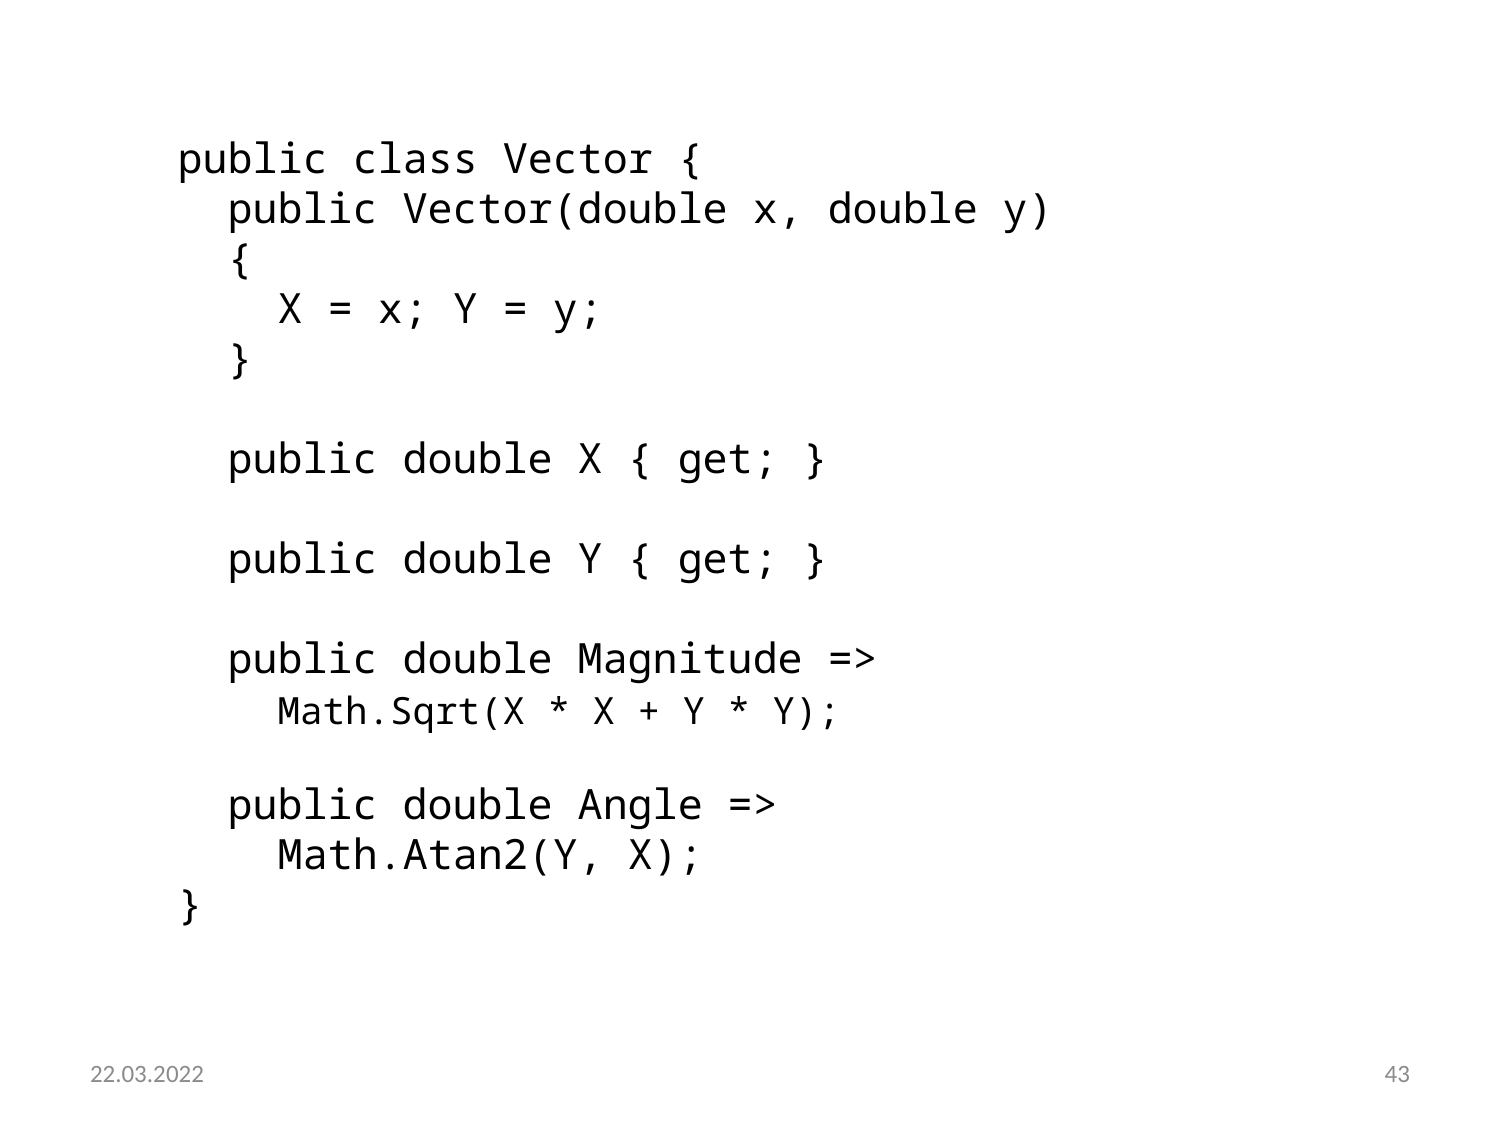

public class Vector {
  public Vector(double x, double y)
  {
    X = x; Y = y;
  }

  public double X { get; }

  public double Y { get; }
  public double Magnitude =>
    Math.Sqrt(X * X + Y * Y);

  public double Angle =>
    Math.Atan2(Y, X);
}
22.03.2022
43